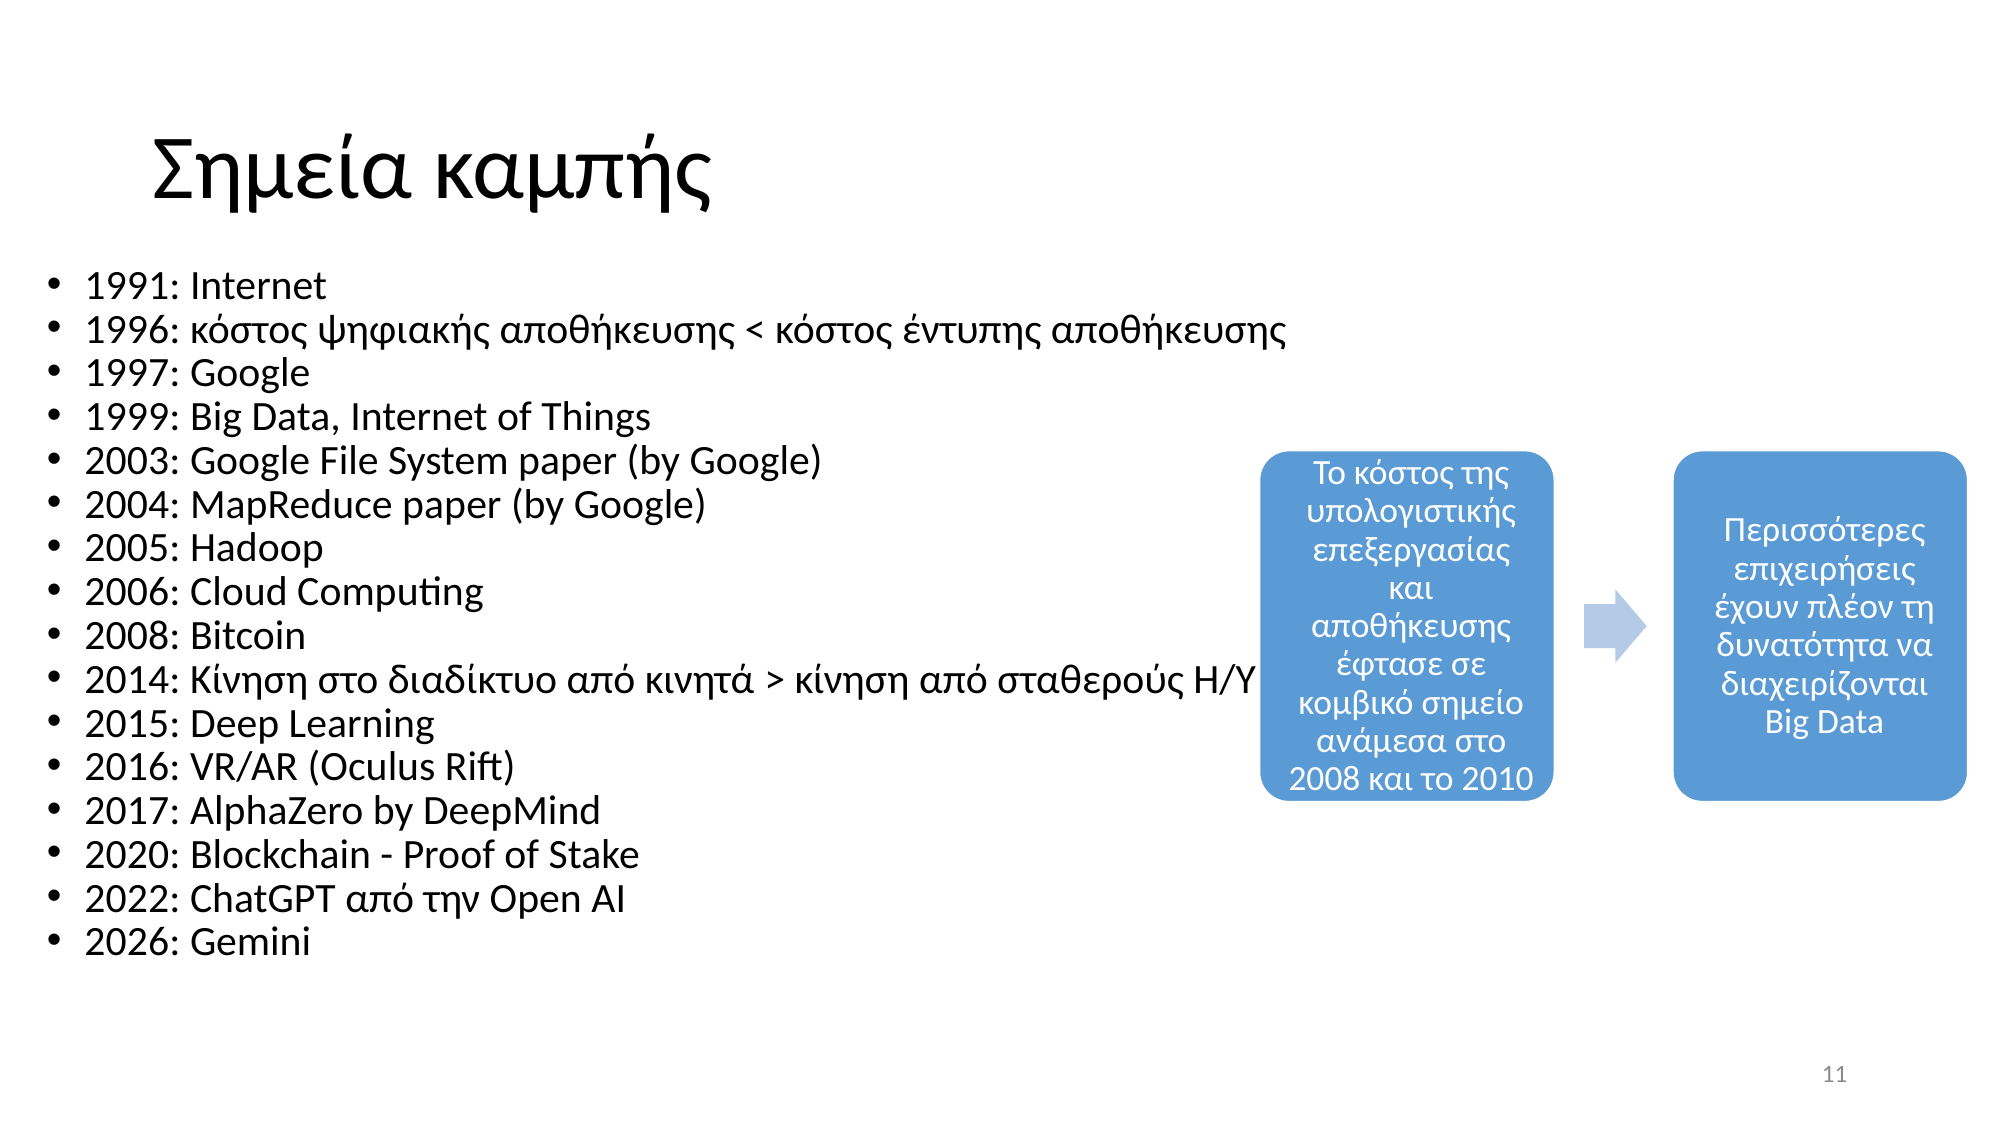

# Σημεία καμπής
1991: Internet
1996: κόστος ψηφιακής αποθήκευσης < κόστος έντυπης αποθήκευσης
1997: Google
1999: Big Data, Internet of Things
2003: Google File System paper (by Google)
2004: MapReduce paper (by Google)
2005: Hadoop
2006: Cloud Computing
2008: Bitcoin
2014: Κίνηση στο διαδίκτυο από κινητά > κίνηση από σταθερούς Η/Υ
2015: Deep Learning
2016: VR/AR (Oculus Rift)
2017: AlphaZero by DeepMind
2020: Blockchain - Proof of Stake
2022: ChatGPT από την Open AI
2026: Gemini
Το κόστος της υπολογιστικής επεξεργασίας και αποθήκευσης έφτασε σε κομβικό σημείο ανάμεσα στο 2008 και το 2010

Περισσότερες επιχειρήσεις έχουν πλέον τη δυνατότητα να διαχειρίζονται Big Data
11